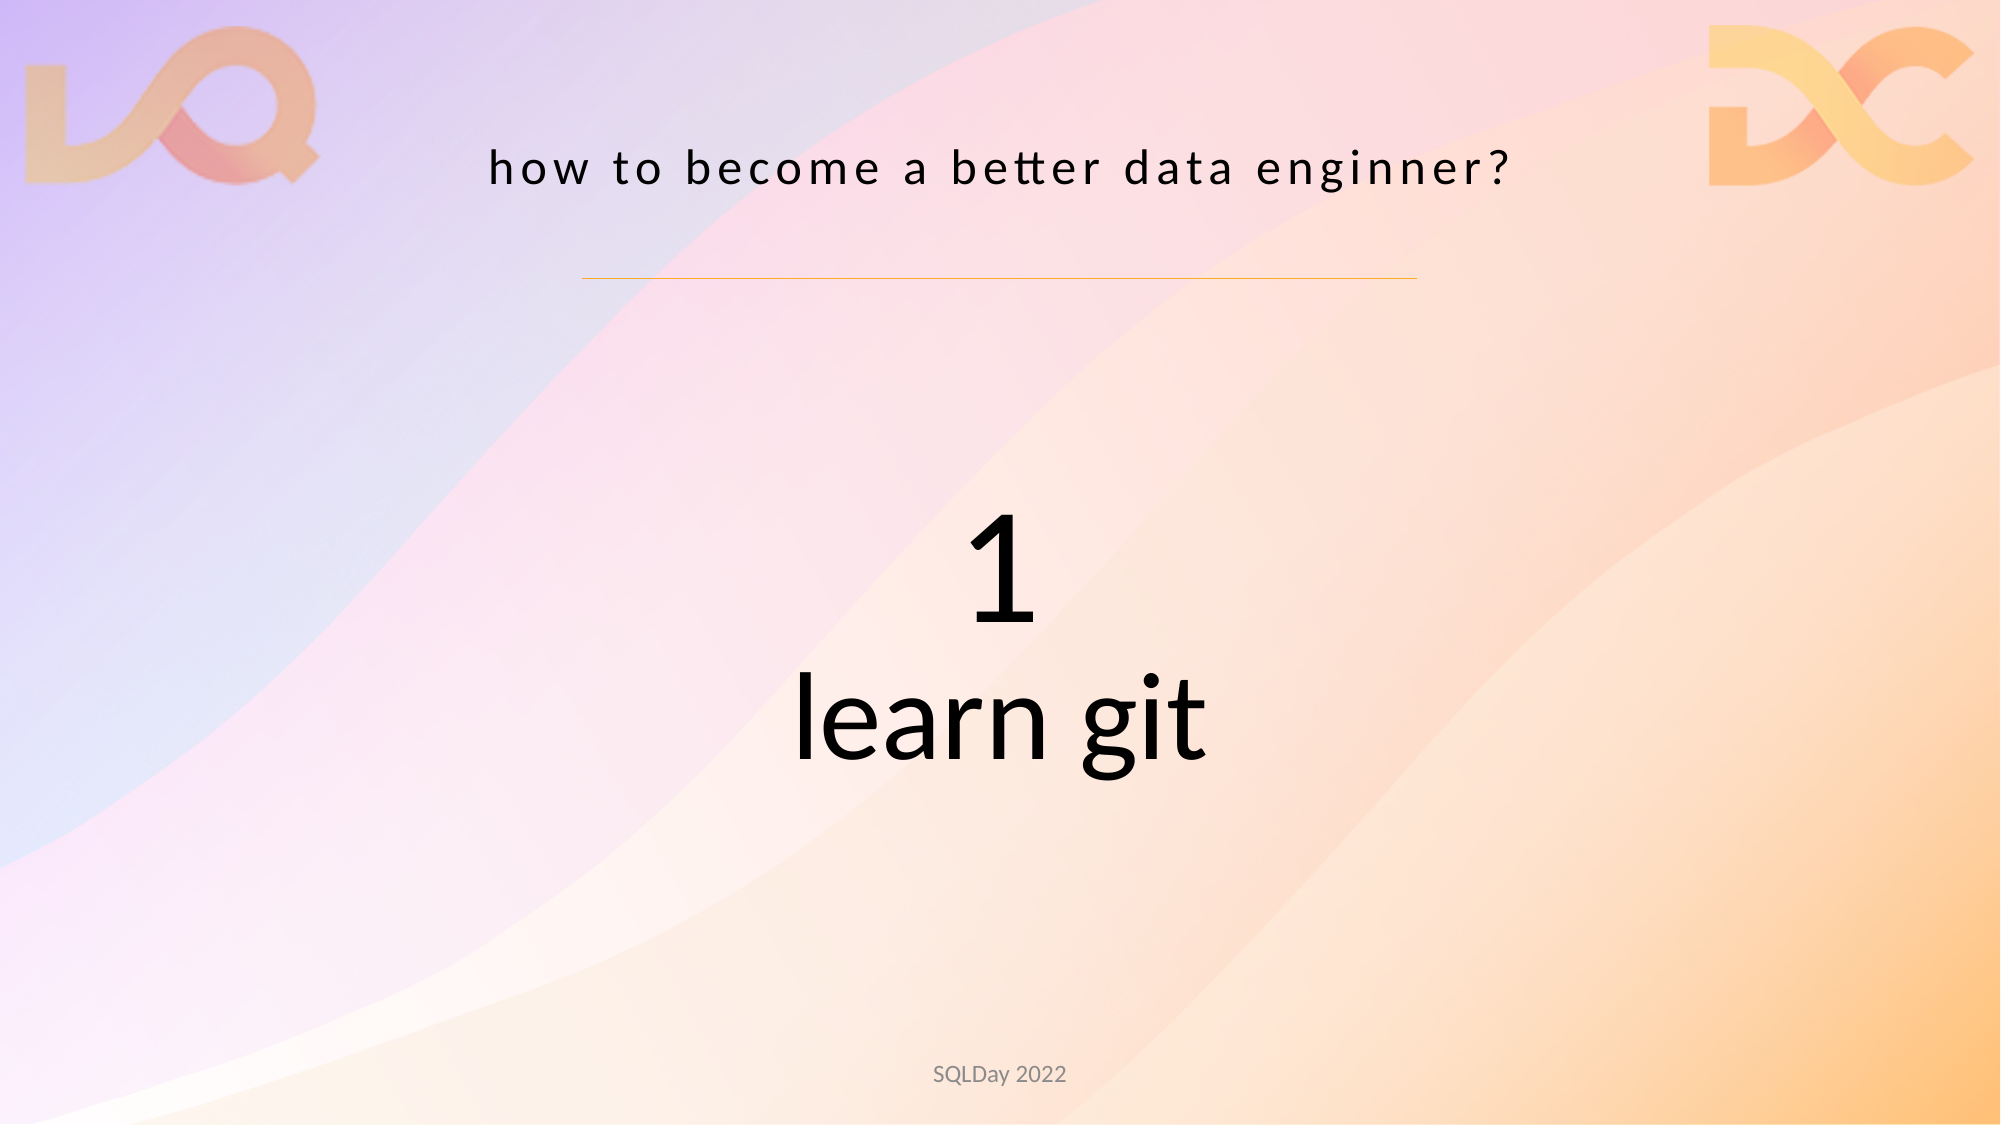

# how to become a better data enginner?
learn git
1
SQLDay 2022